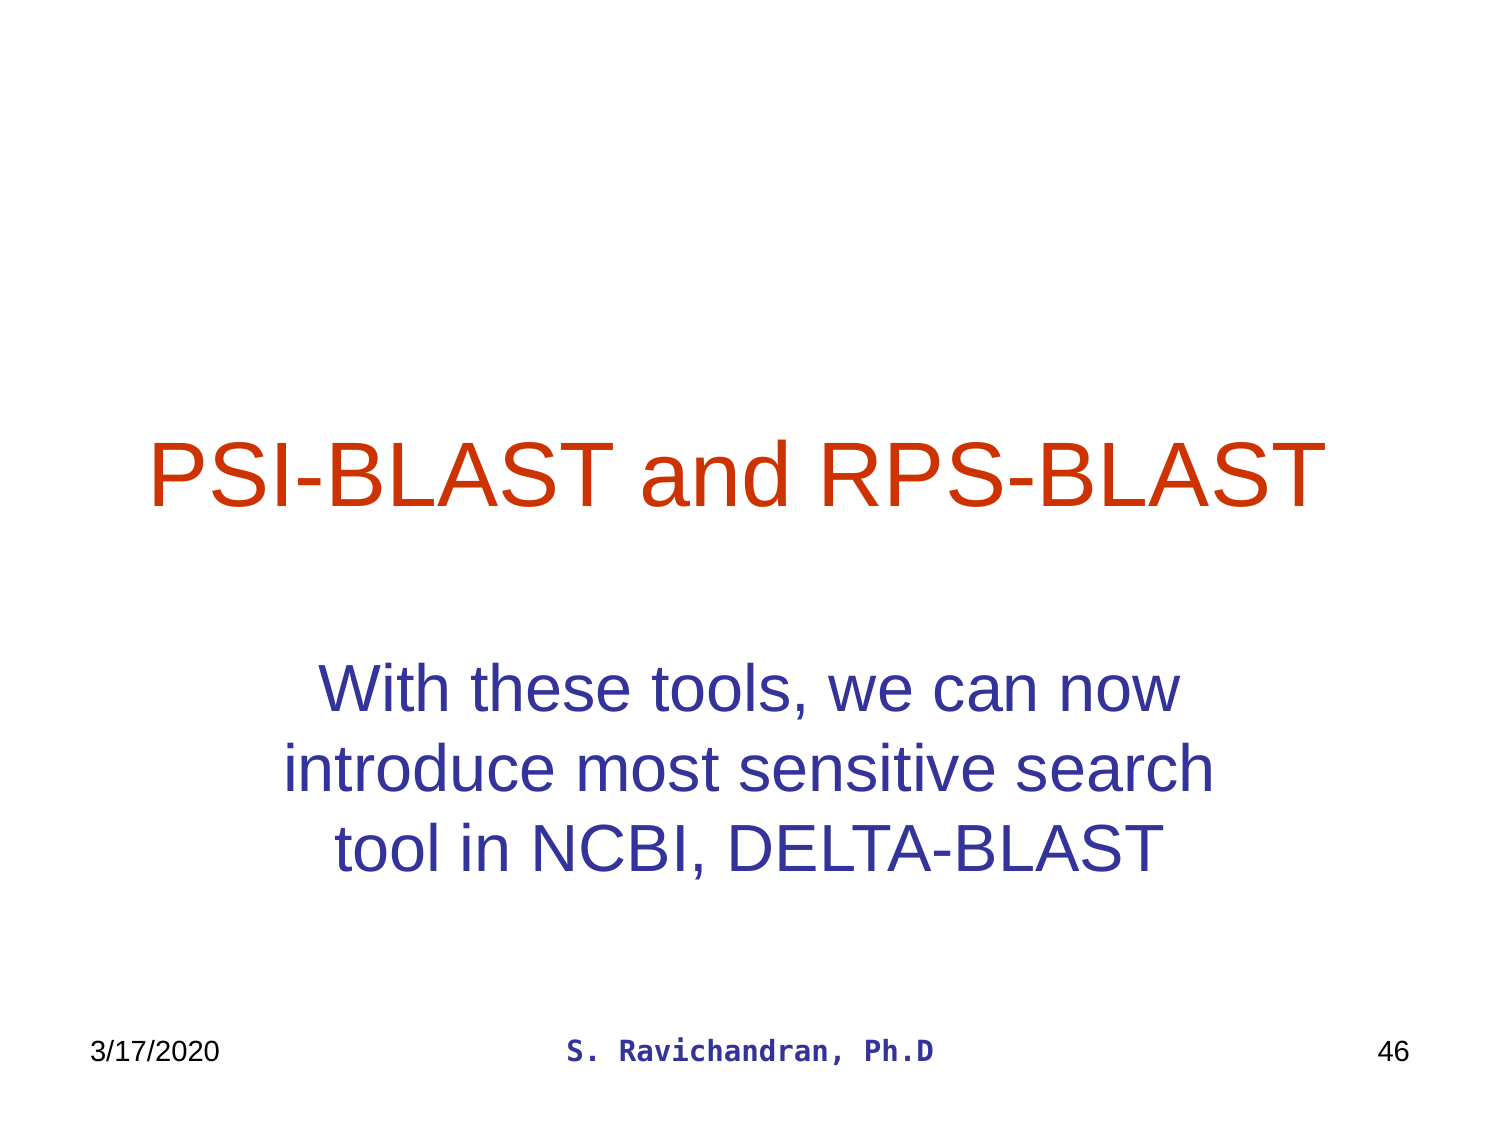

# PSI-BLAST and RPS-BLAST
With these tools, we can now introduce most sensitive search tool in NCBI, DELTA-BLAST
3/17/2020
S. Ravichandran, Ph.D
46